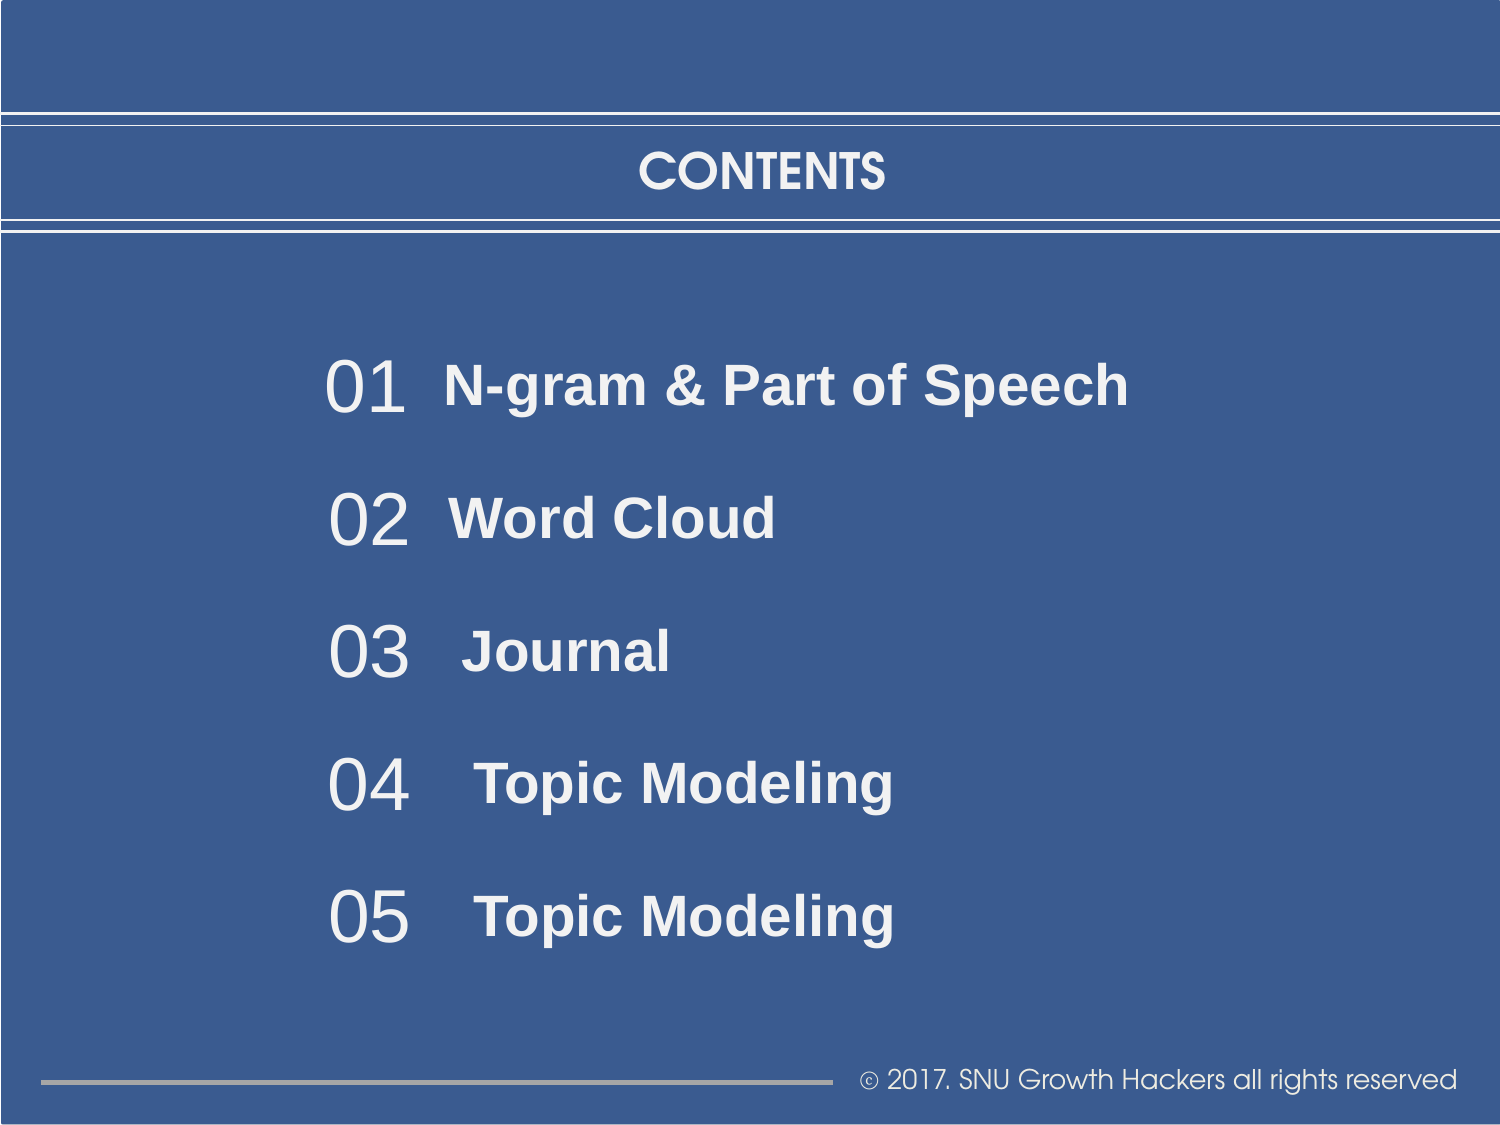

CONTENTS
01
N-gram & Part of Speech
02
Word Cloud
03
Journal
04
Topic Modeling
05
Topic Modeling
ⓒ 2017. SNU Growth Hackers all rights reserved